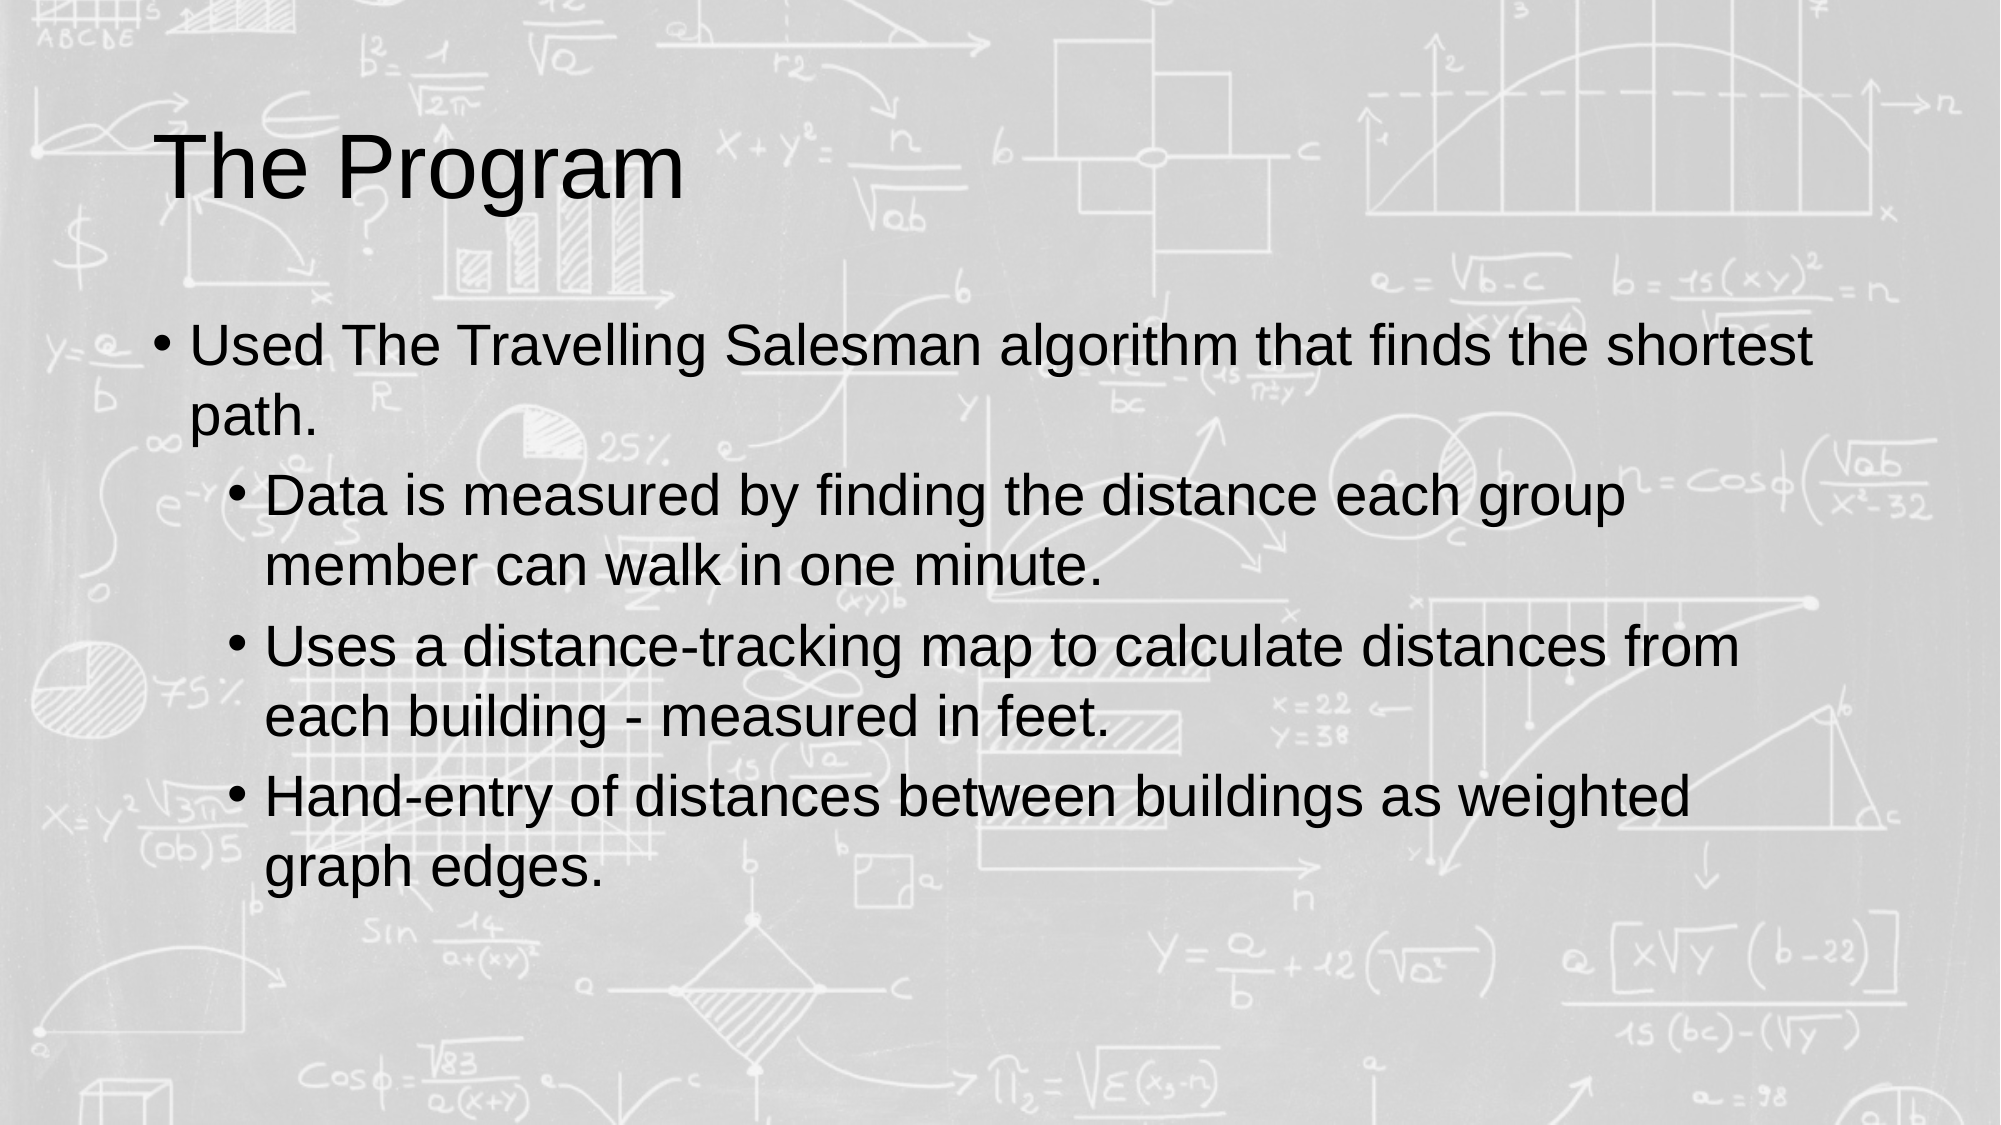

# The Program
Used The Travelling Salesman algorithm that finds the shortest path.
Data is measured by finding the distance each group member can walk in one minute.
Uses a distance-tracking map to calculate distances from each building - measured in feet.
Hand-entry of distances between buildings as weighted graph edges.